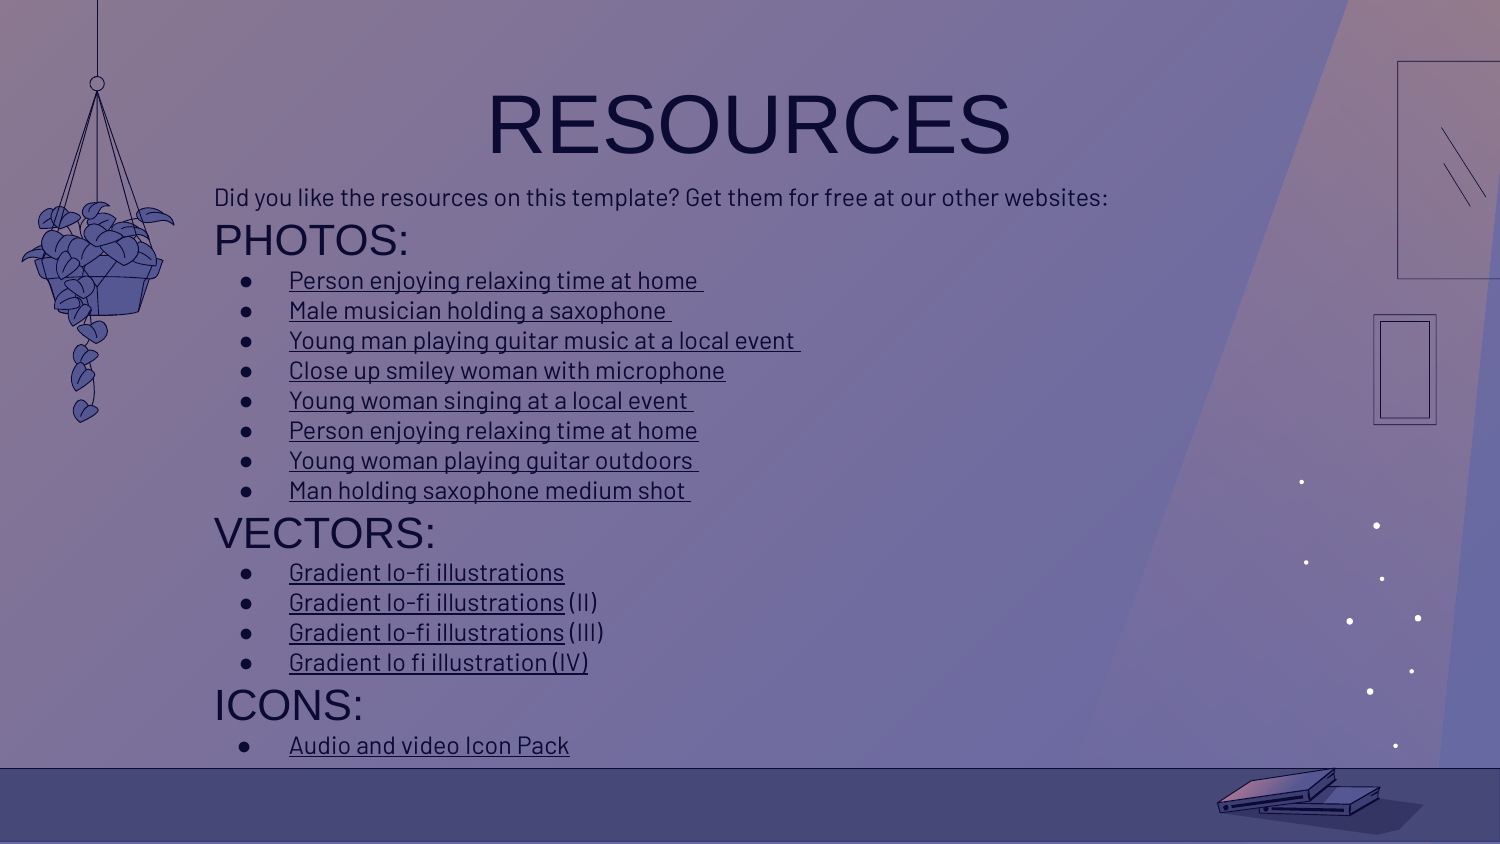

# RESOURCES
Did you like the resources on this template? Get them for free at our other websites:
PHOTOS:
Person enjoying relaxing time at home
Male musician holding a saxophone
Young man playing guitar music at a local event
Close up smiley woman with microphone
Young woman singing at a local event
Person enjoying relaxing time at home
Young woman playing guitar outdoors
Man holding saxophone medium shot
VECTORS:
Gradient lo-fi illustrations
Gradient lo-fi illustrations (II)
Gradient lo-fi illustrations (III)
Gradient lo fi illustration (IV)
ICONS:
Audio and video Icon Pack